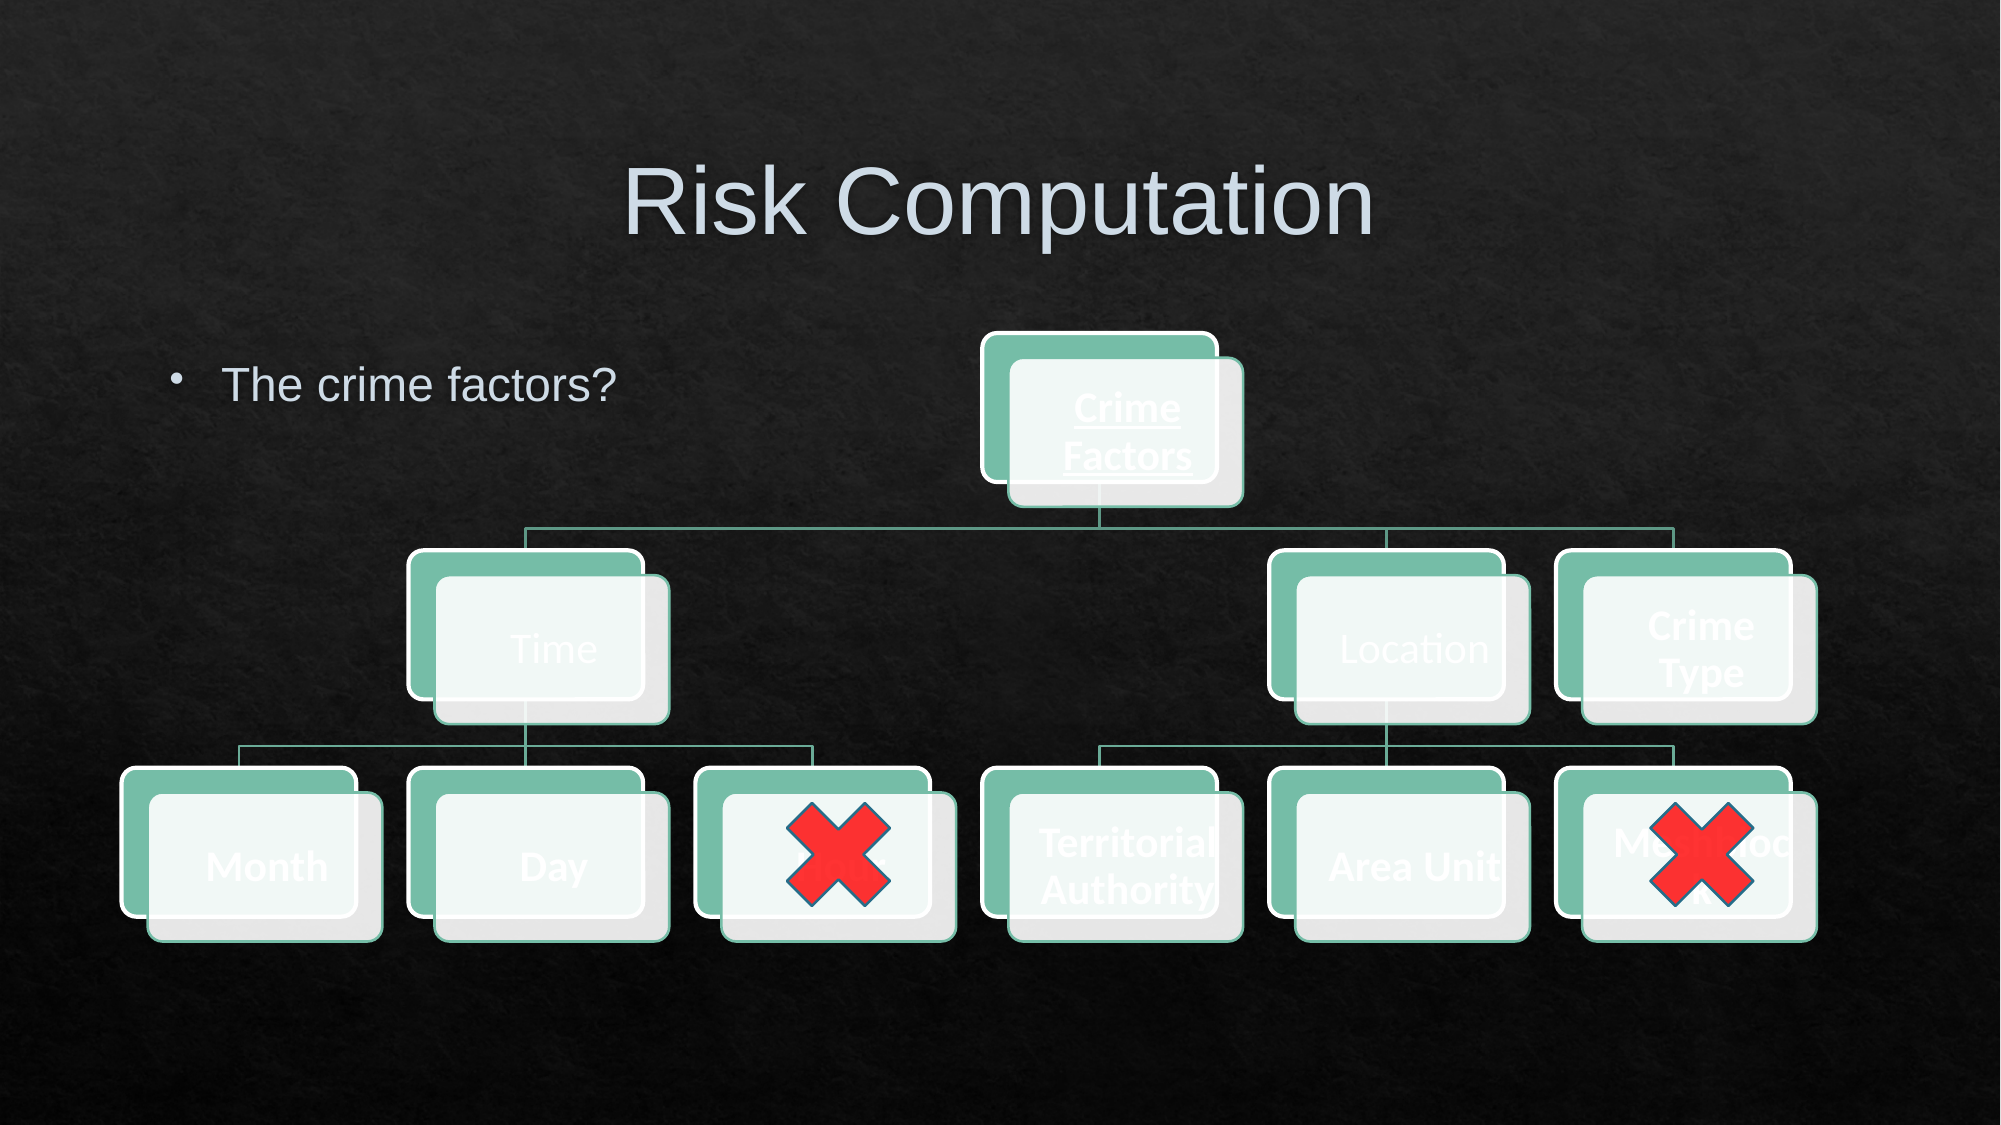

# Risk Computation
Crime Factors
Time
Month
Day
Hour
Location
Territorial Authority
Area Unit
Meshblock
Crime Type
The crime factors?